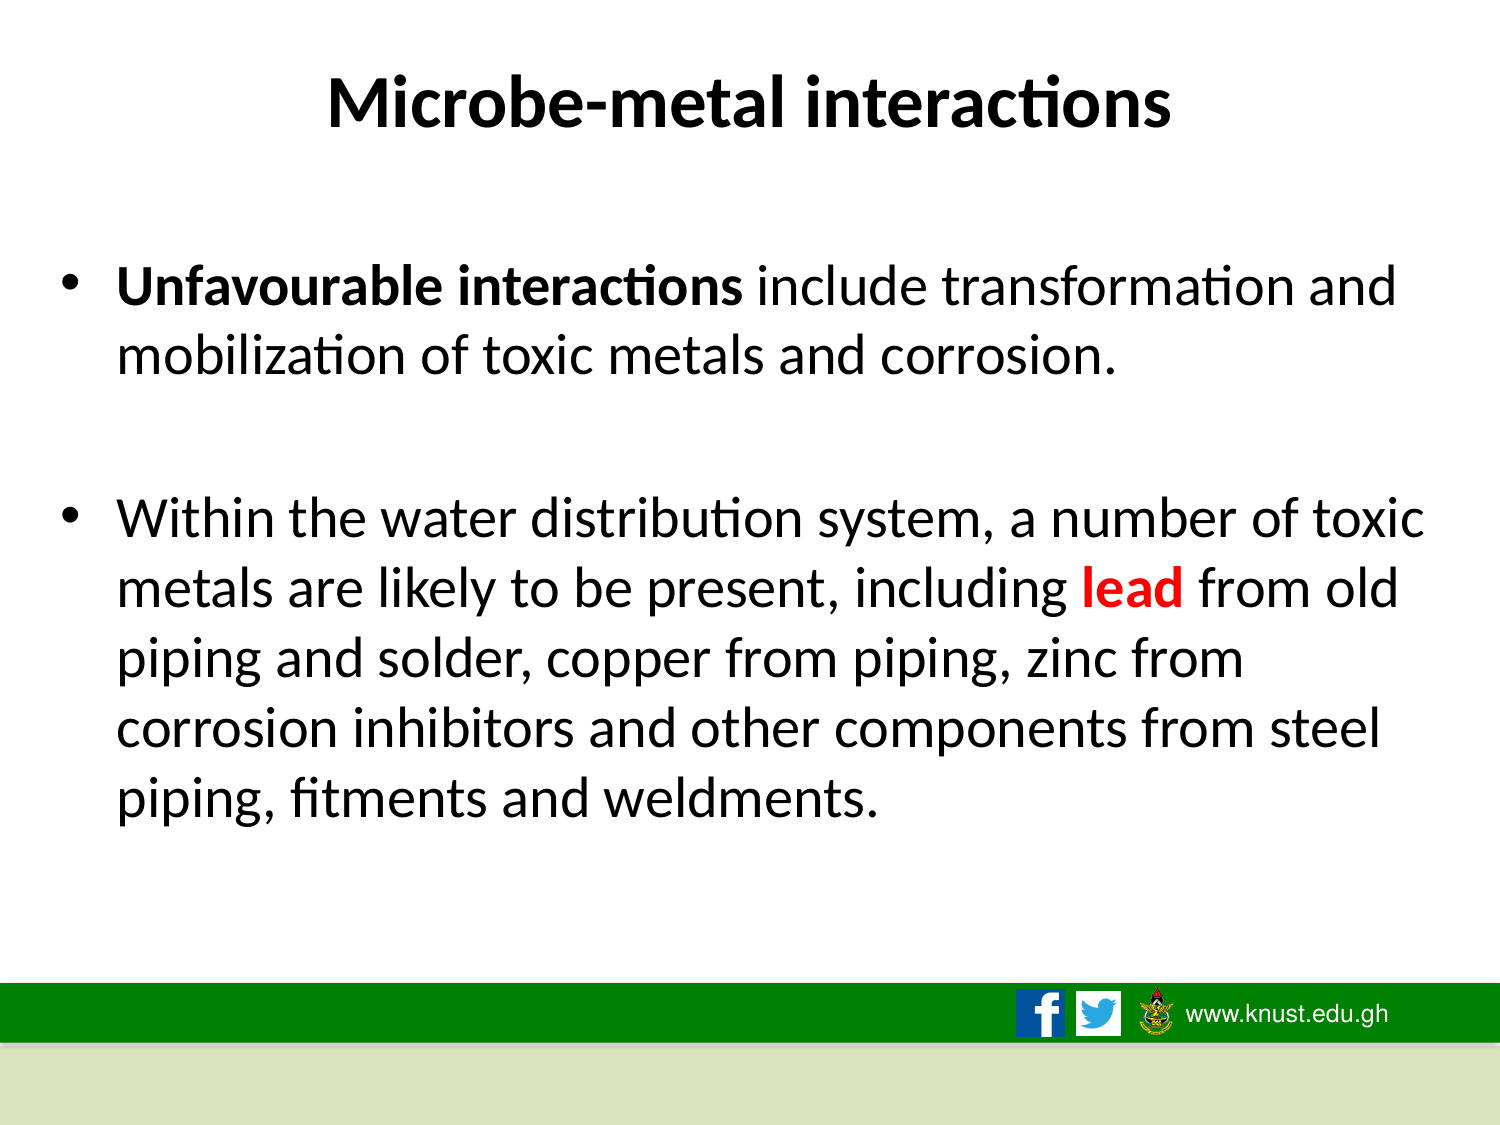

# Microbe-metal interactions

Unfavourable interactions include transformation and mobilization of toxic metals and corrosion.

Within the water distribution system, a number of toxic metals are likely to be present, including lead from old piping and solder, copper from piping, zinc from corrosion inhibitors and other components from steel piping, fitments and weldments.

2019/2020